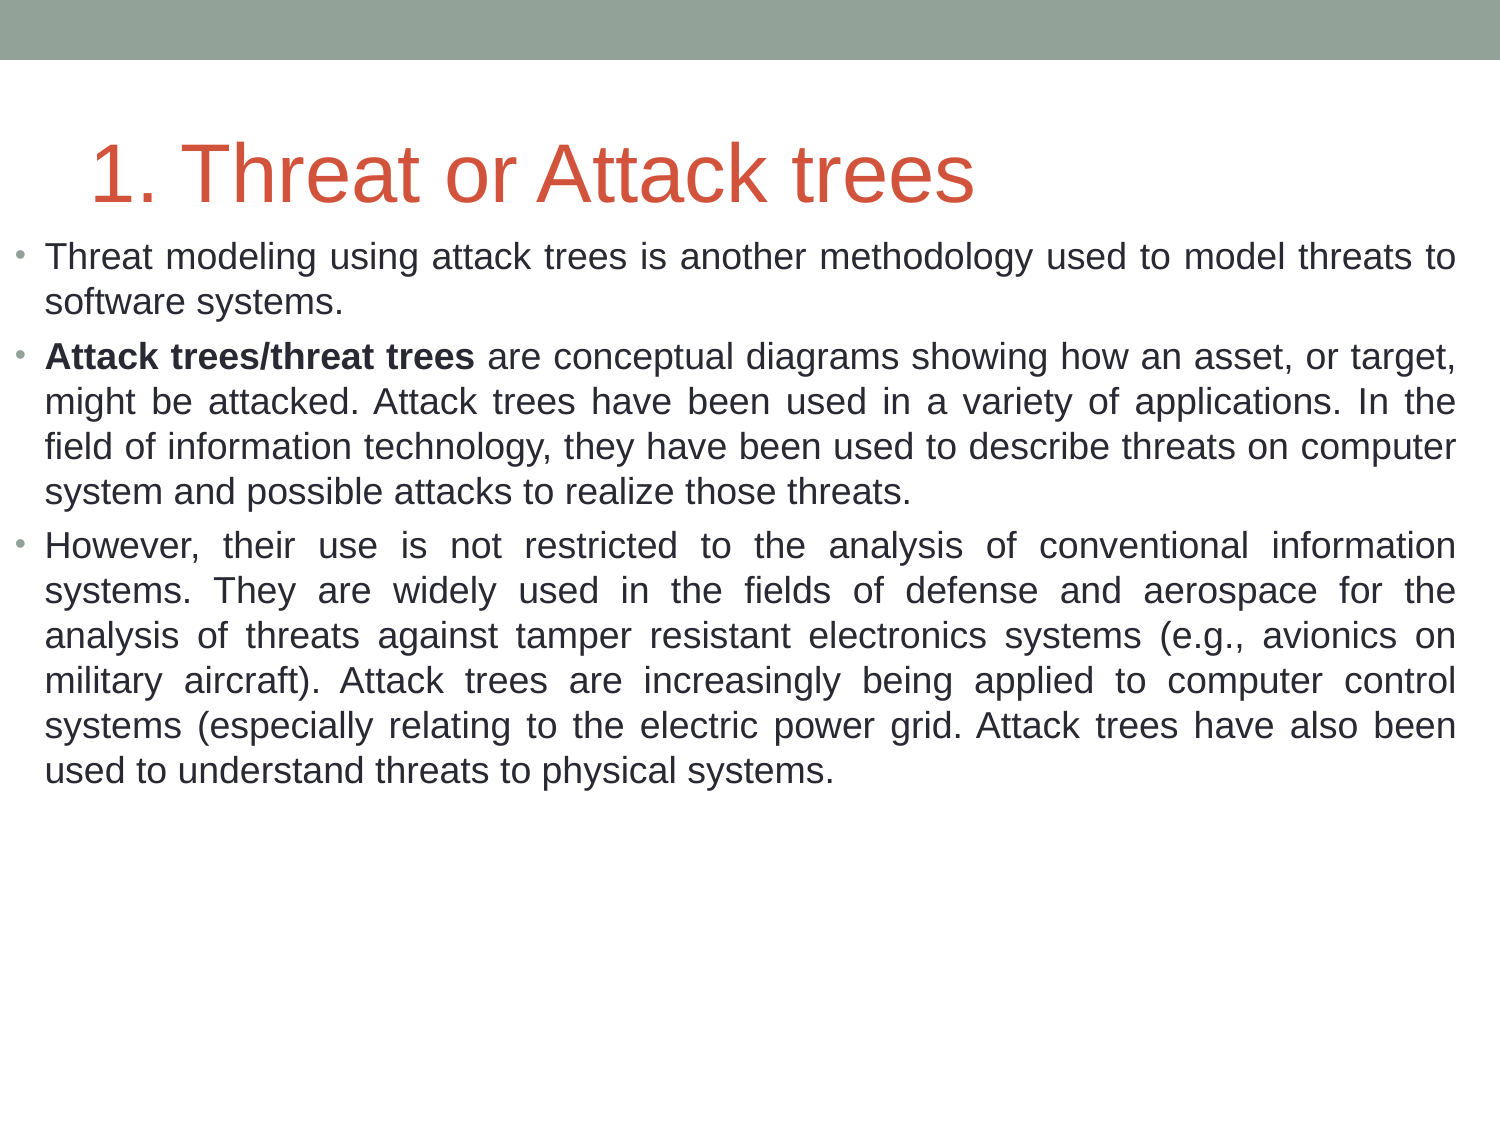

# 1. Threat or Attack trees
Threat modeling using attack trees is another methodology used to model threats to software systems.
Attack trees/threat trees are conceptual diagrams showing how an asset, or target, might be attacked. Attack trees have been used in a variety of applications. In the field of information technology, they have been used to describe threats on computer system and possible attacks to realize those threats.
However, their use is not restricted to the analysis of conventional information systems. They are widely used in the fields of defense and aerospace for the analysis of threats against tamper resistant electronics systems (e.g., avionics on military aircraft). Attack trees are increasingly being applied to computer control systems (especially relating to the electric power grid. Attack trees have also been used to understand threats to physical systems.